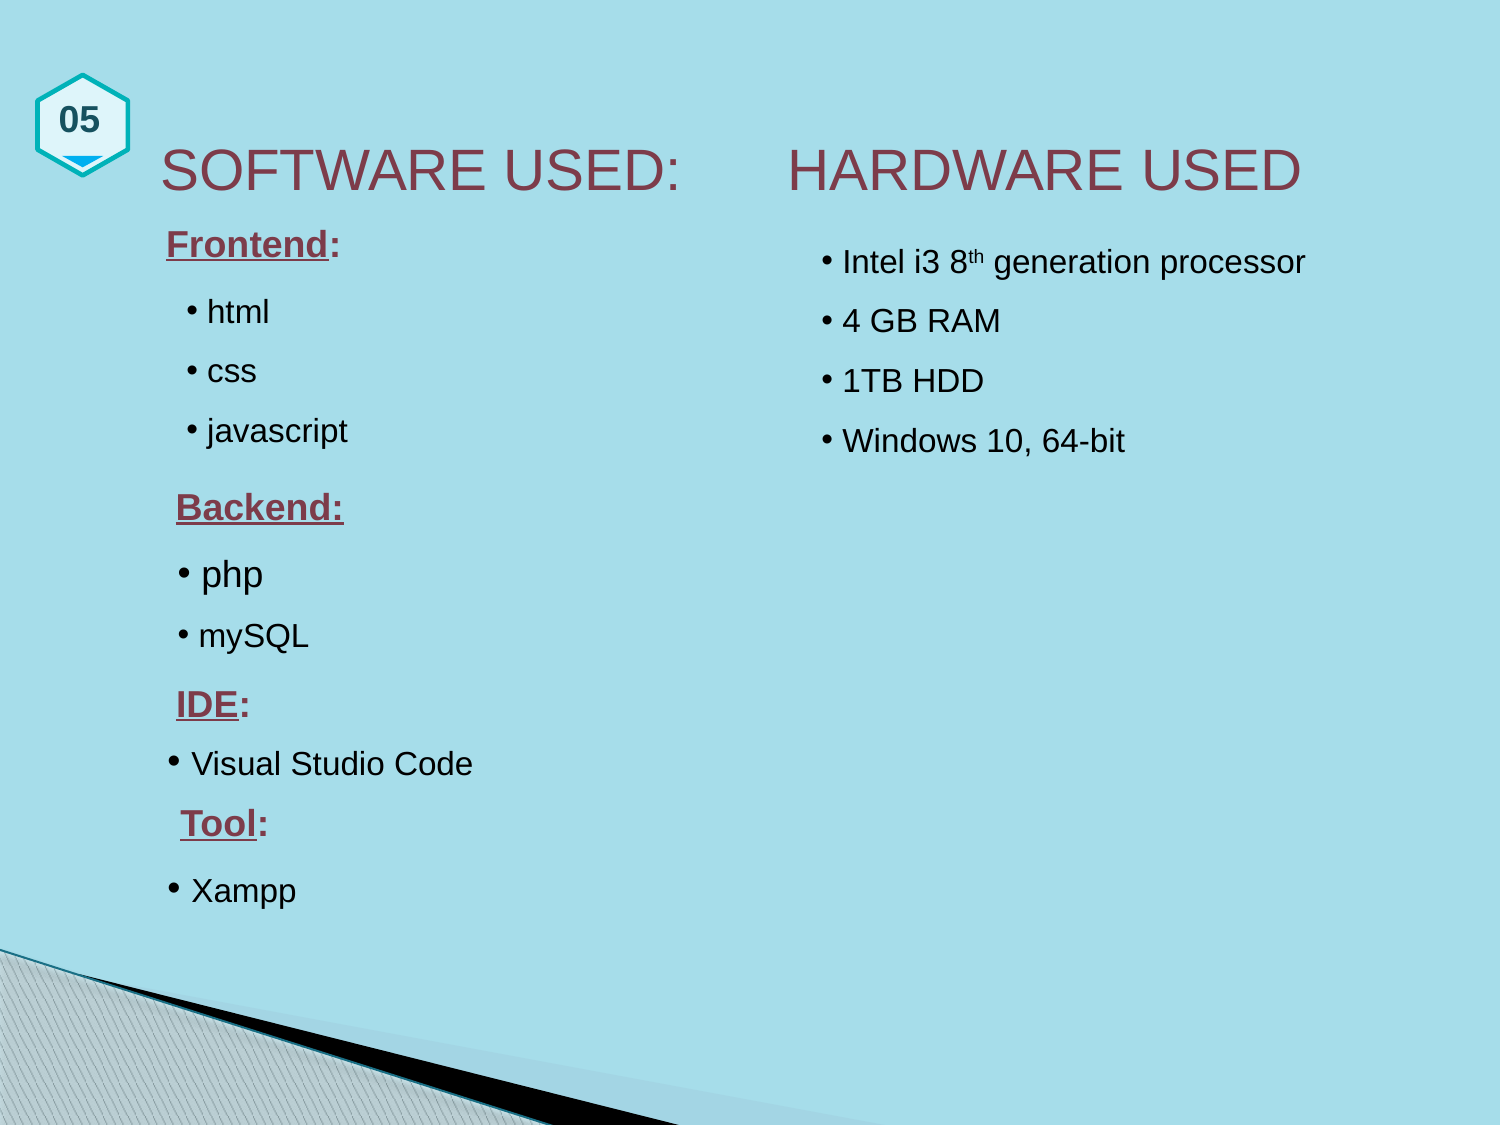

05
SOFTWARE USED:
HARDWARE USED
Frontend:
 Intel i3 8th generation processor
 4 GB RAM
 1TB HDD
 Windows 10, 64-bit
 html
 css
 javascript
Backend:
 php
 mySQL
IDE:
 Visual Studio Code
Tool:
 Xampp